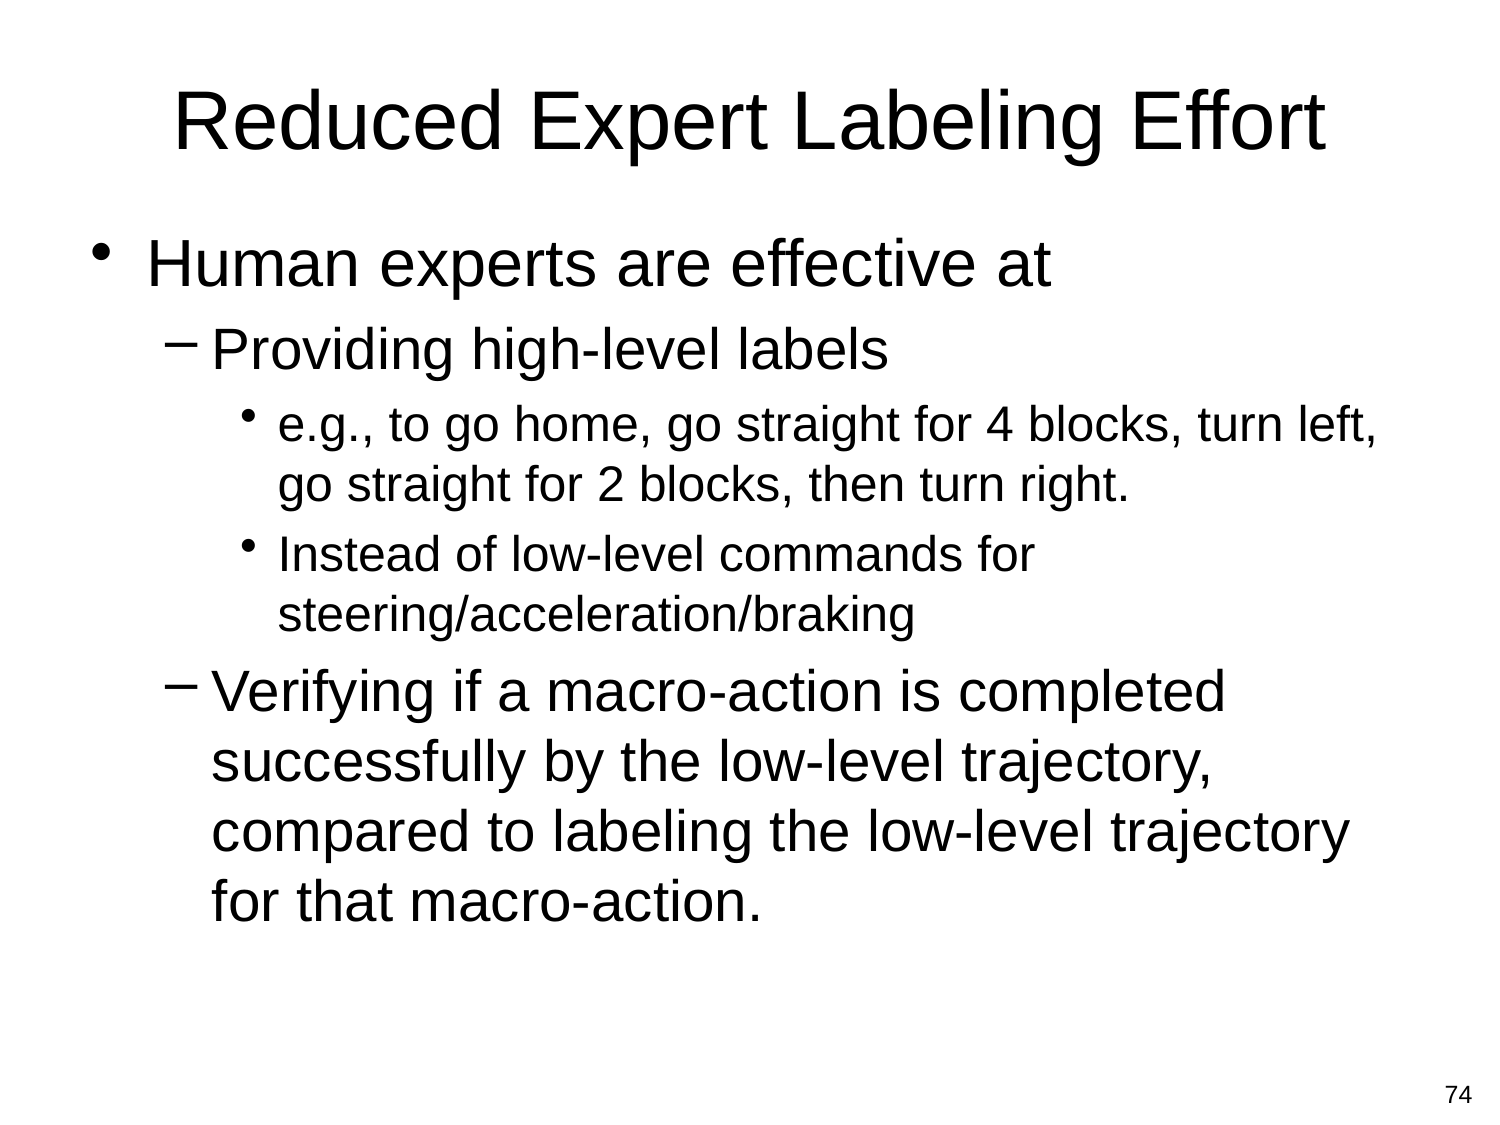

# Reduced Expert Labeling Effort
Human experts are effective at
Providing high-level labels
e.g., to go home, go straight for 4 blocks, turn left, go straight for 2 blocks, then turn right.
Instead of low-level commands for steering/acceleration/braking
Verifying if a macro-action is completed successfully by the low-level trajectory, compared to labeling the low-level trajectory for that macro-action.
74